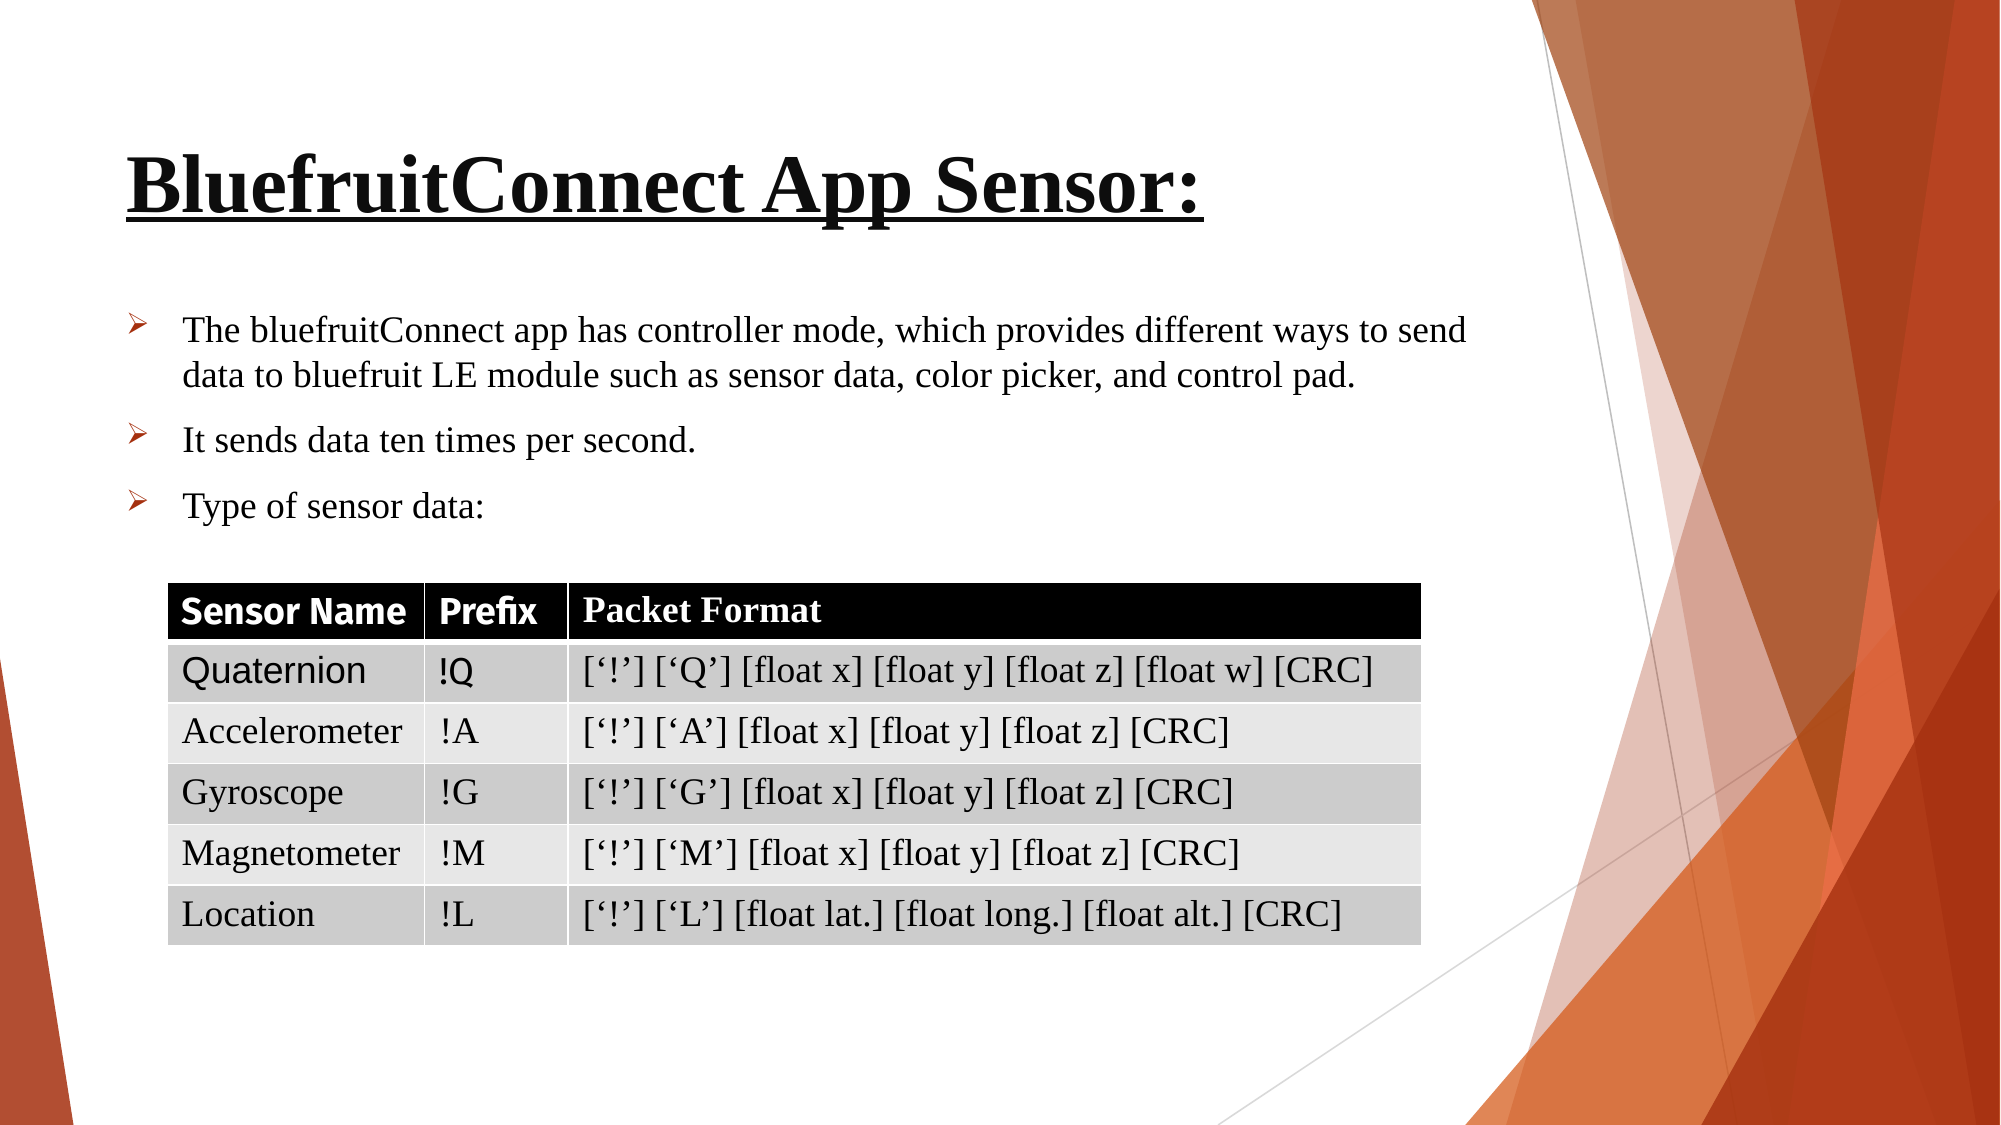

# BluefruitConnect App Sensor:
The bluefruitConnect app has controller mode, which provides different ways to send data to bluefruit LE module such as sensor data, color picker, and control pad.
It sends data ten times per second.
Type of sensor data:

| Sensor Name | Prefix | Packet Format |
| --- | --- | --- |
| Quaternion | !Q | [‘!’] [‘Q’] [float x] [float y] [float z] [float w] [CRC] |
| Accelerometer | !A | [‘!’] [‘A’] [float x] [float y] [float z] [CRC] |
| Gyroscope | !G | [‘!’] [‘G’] [float x] [float y] [float z] [CRC] |
| Magnetometer | !M | [‘!’] [‘M’] [float x] [float y] [float z] [CRC] |
| Location | !L | [‘!’] [‘L’] [float lat.] [float long.] [float alt.] [CRC] |
| Sensor Name | Prefix | Packet Format |
| --- | --- | --- |
| Quaternion | !Q | [‘!’] [‘Q’] [float x] [float y] [float z] [float w] [CRC] |
| Accelerometer | !A | [‘!’] [‘A’] [float x] [float y] [float z] [CRC] |
| Gyroscope | !G | [‘!’] [‘G’] [float x] [float y] [float z] [CRC] |
| Magnetometer | !M | [‘!’] [‘M’] [float x] [float y] [float z] [CRC] |
| Location | !L | [‘!’] [‘L’] [float lat.] [float long.] [float alt.] [CRC] |